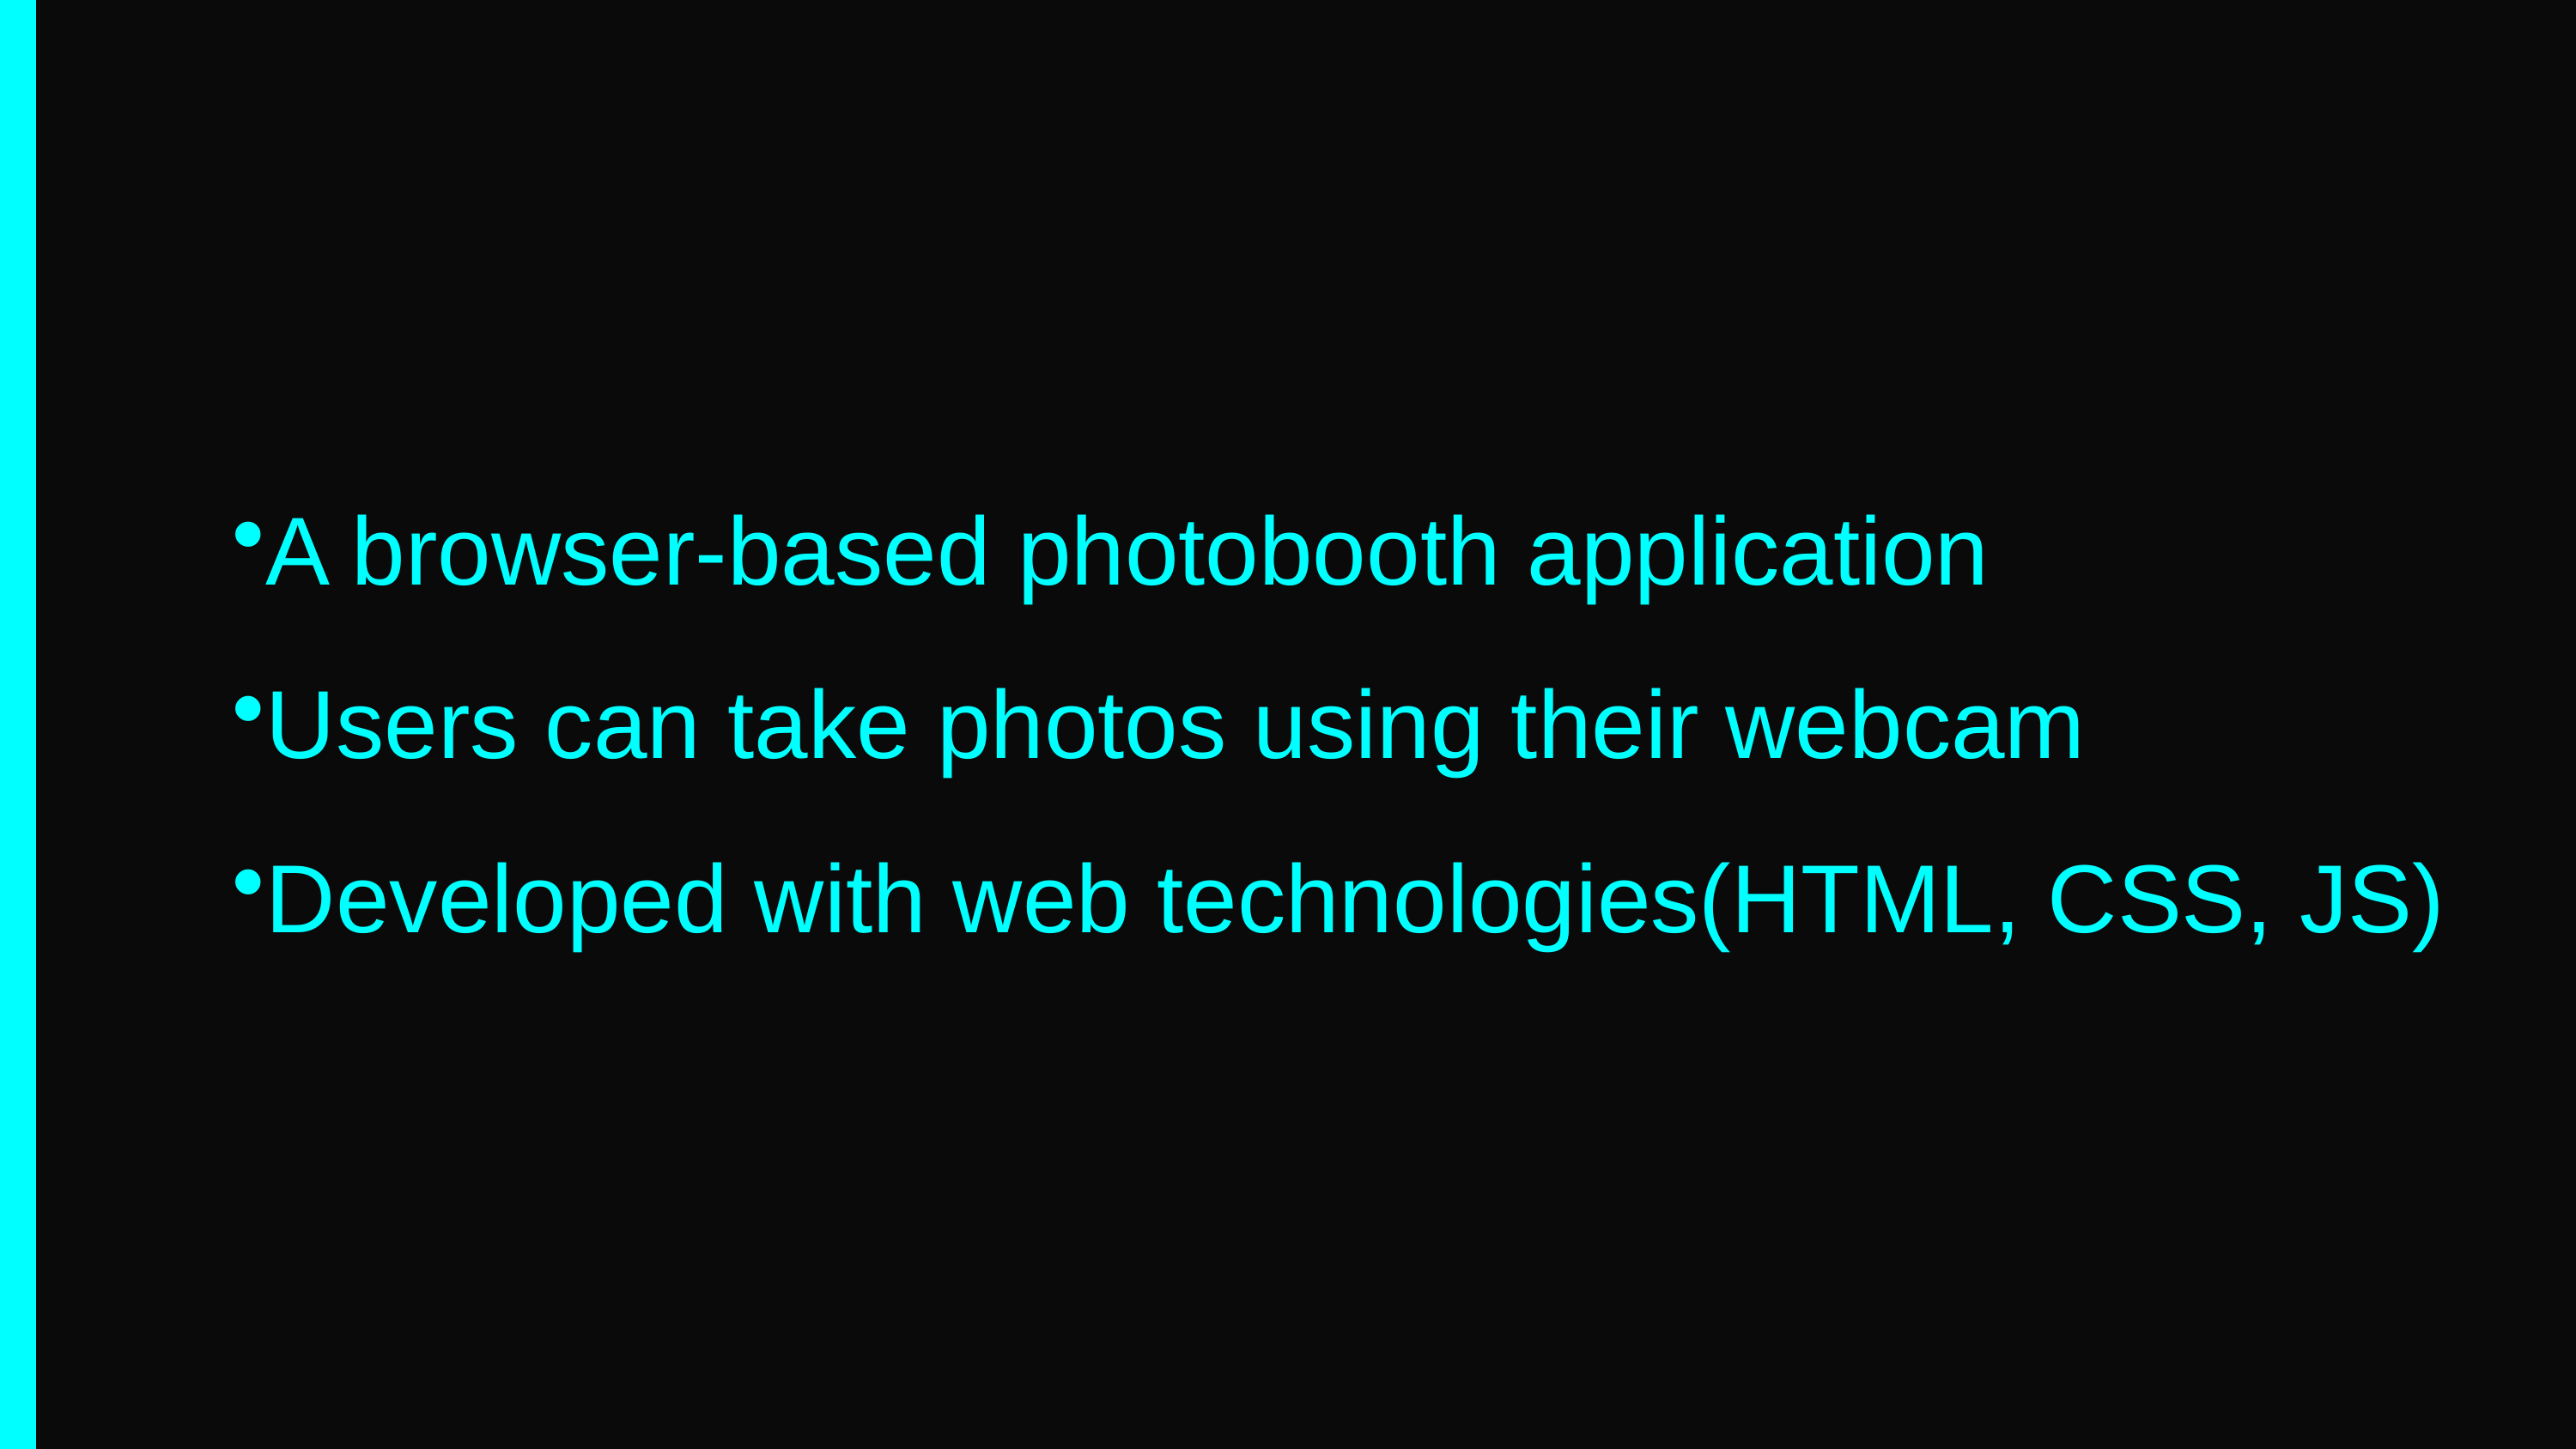

A browser-based photobooth application
Users can take photos using their webcam
Developed with web technologies(HTML, CSS, JS)